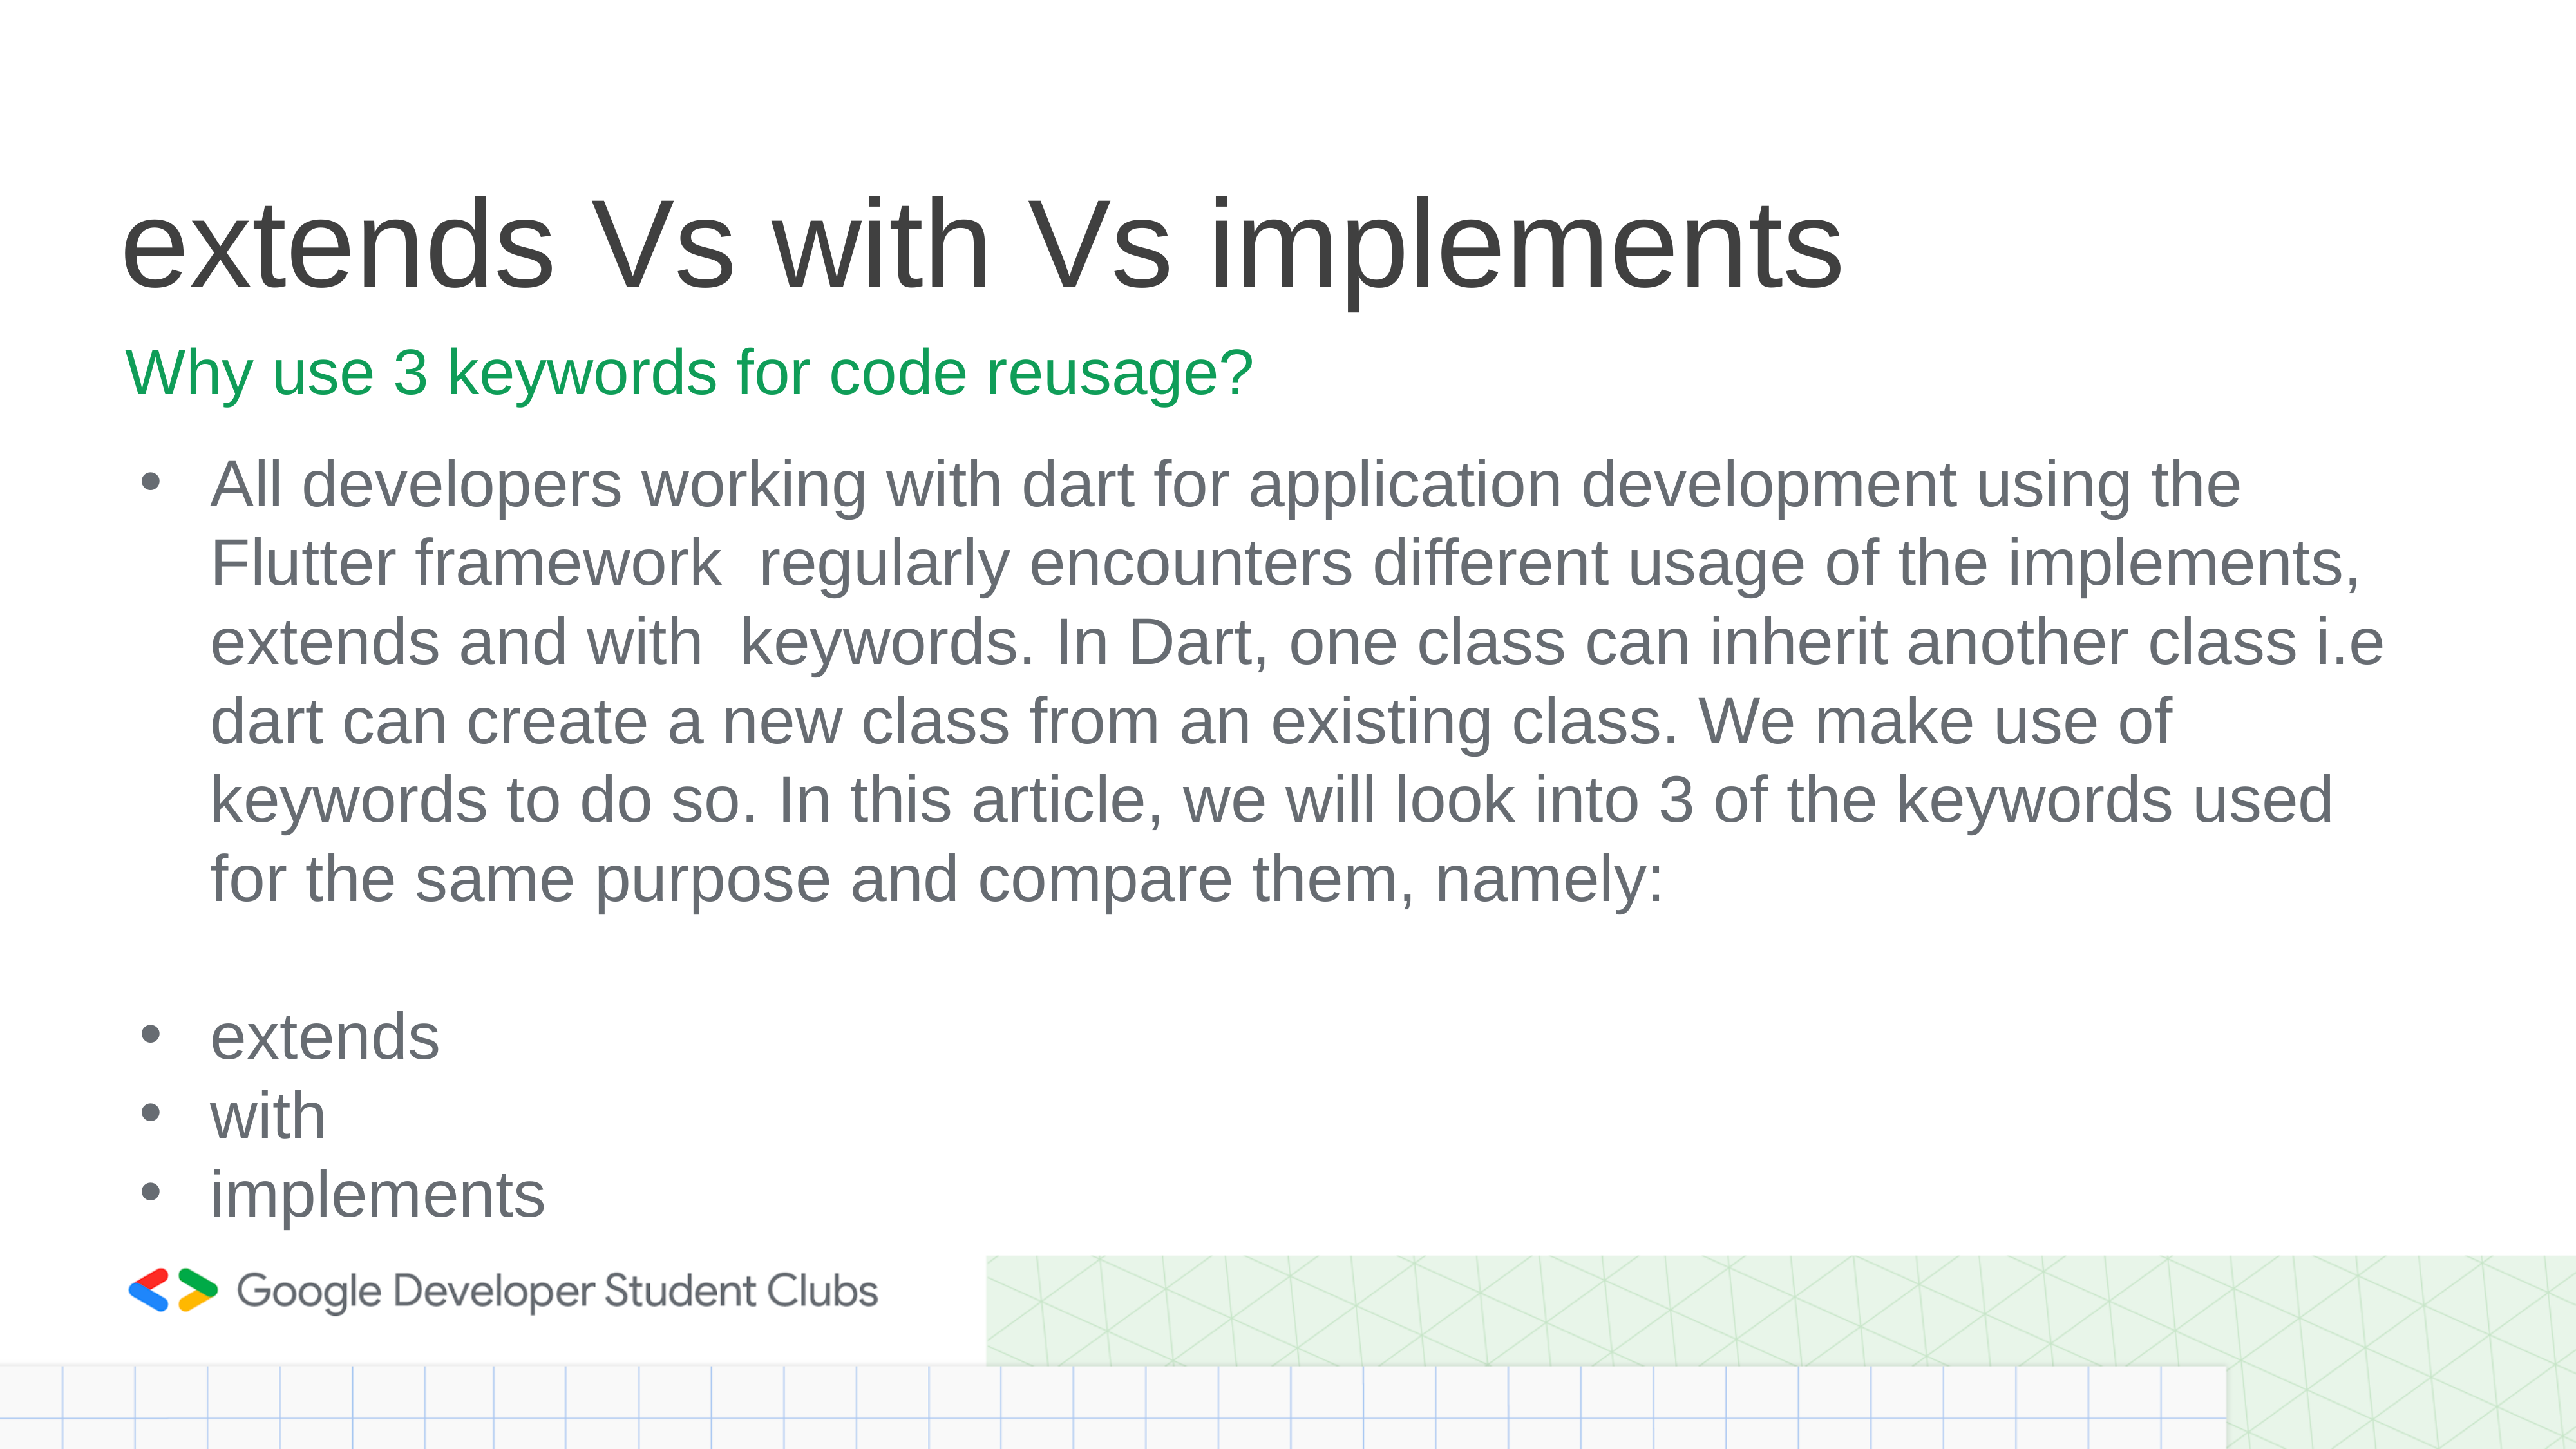

# extends Vs with Vs implements
Why use 3 keywords for code reusage?
All developers working with dart for application development using the Flutter framework  regularly encounters different usage of the implements, extends and with  keywords. In Dart, one class can inherit another class i.e dart can create a new class from an existing class. We make use of keywords to do so. In this article, we will look into 3 of the keywords used for the same purpose and compare them, namely:

extends
with
implements